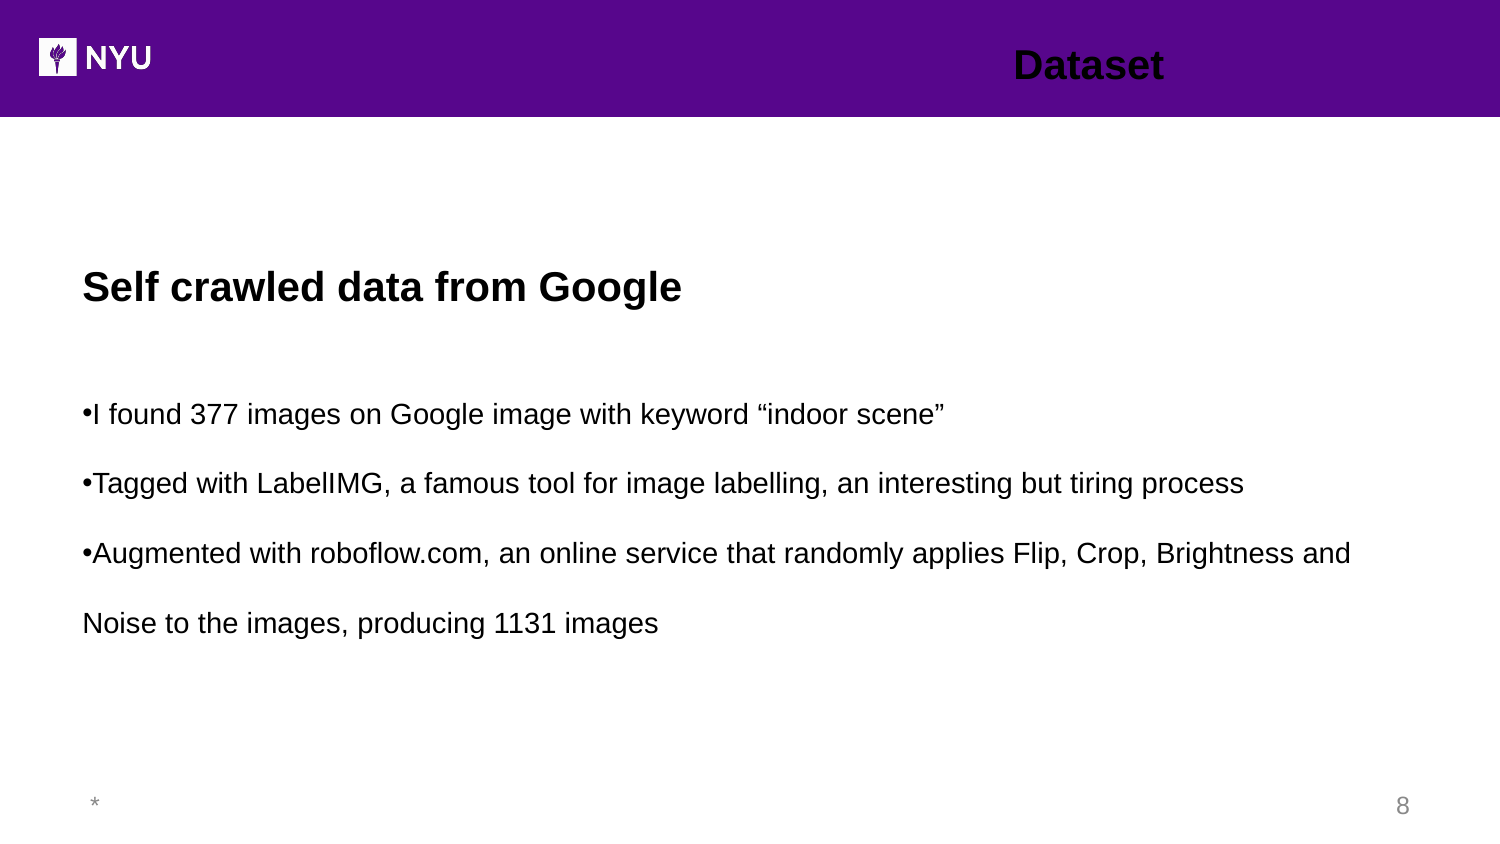

Dataset
Self crawled data from Google

I found 377 images on Google image with keyword “indoor scene”
Tagged with LabelIMG, a famous tool for image labelling, an interesting but tiring process
Augmented with roboflow.com, an online service that randomly applies Flip, Crop, Brightness and Noise to the images, producing 1131 images
*
8